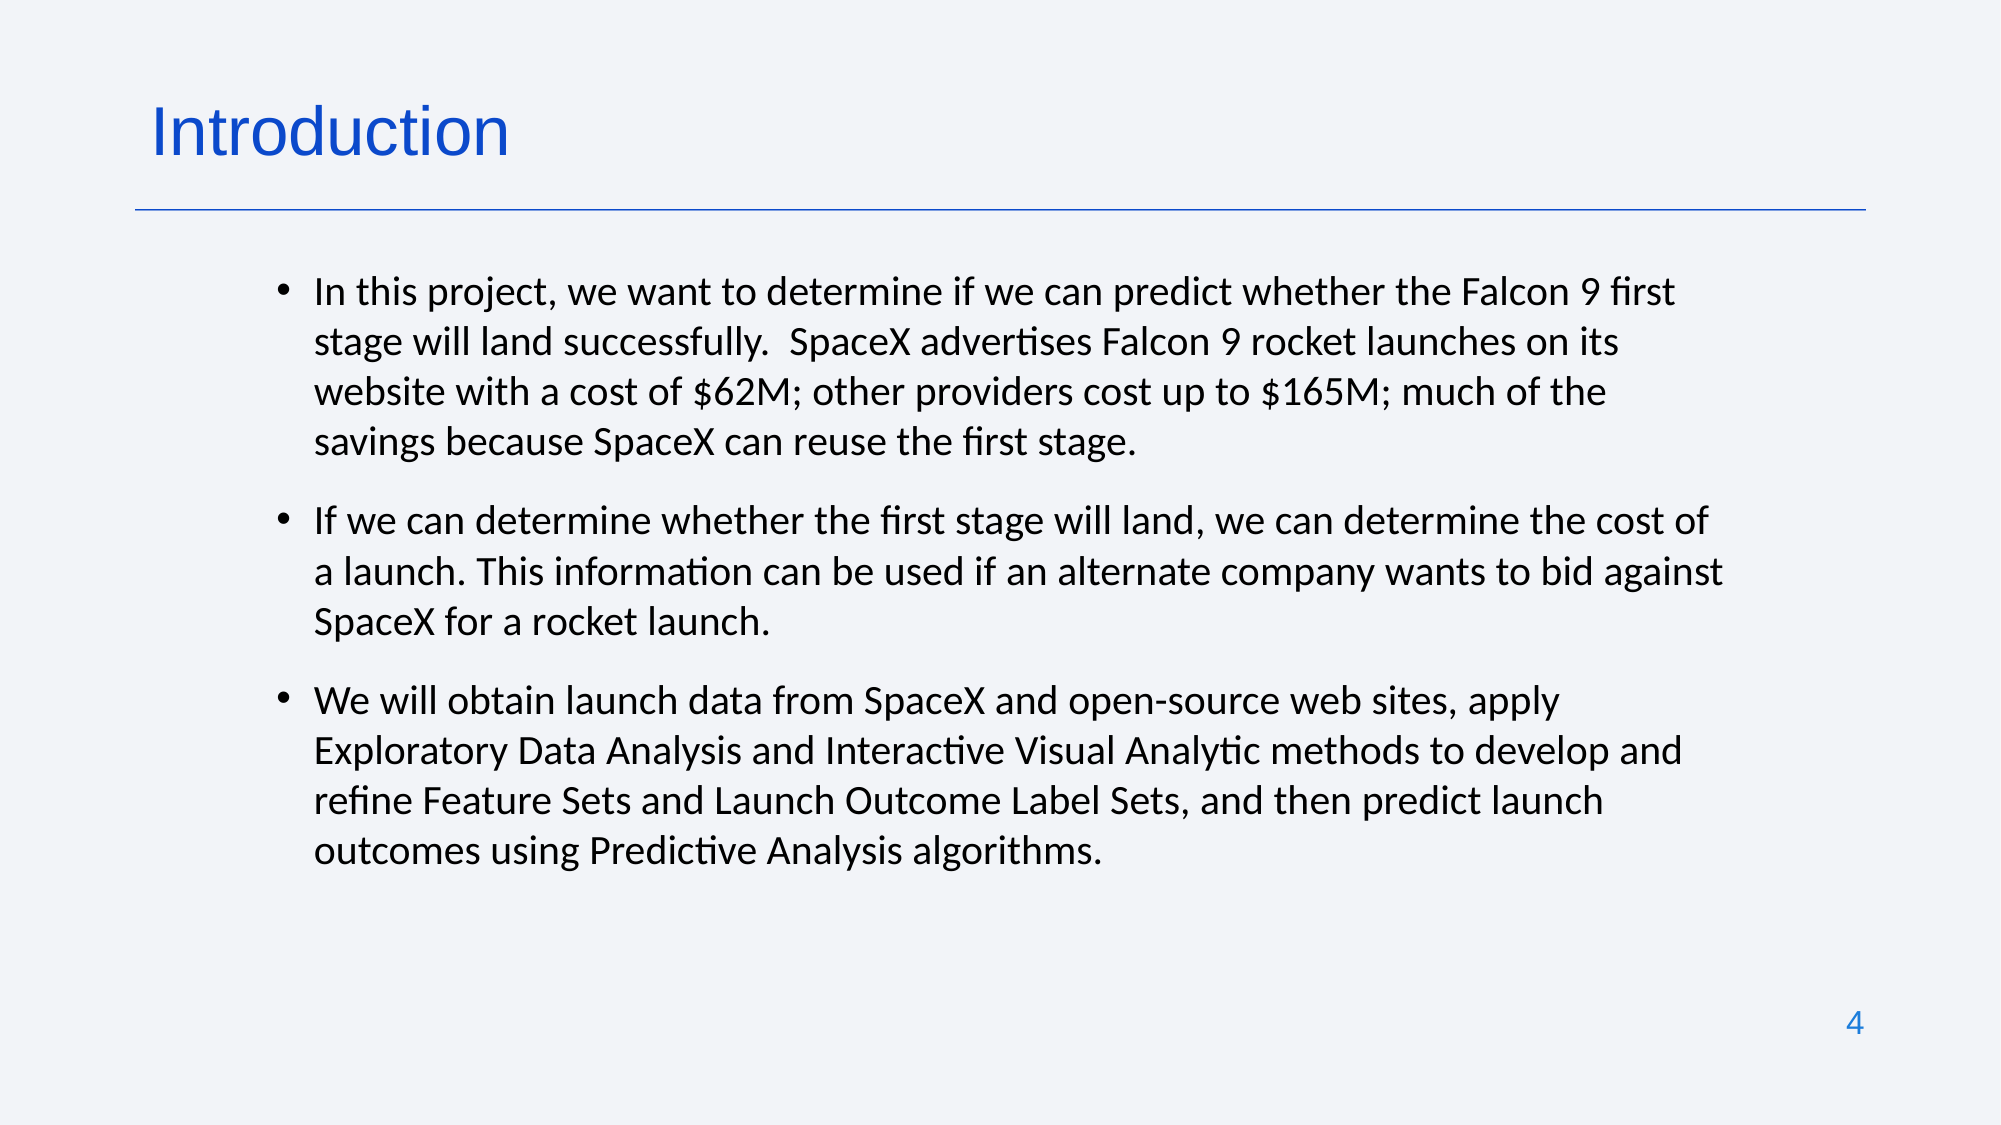

Introduction
In this project, we want to determine if we can predict whether the Falcon 9 first stage will land successfully.  SpaceX advertises Falcon 9 rocket launches on its website with a cost of $62M; other providers cost up to $165M; much of the savings because SpaceX can reuse the first stage.
If we can determine whether the first stage will land, we can determine the cost of a launch. This information can be used if an alternate company wants to bid against SpaceX for a rocket launch.
We will obtain launch data from SpaceX and open-source web sites, apply Exploratory Data Analysis and Interactive Visual Analytic methods to develop and refine Feature Sets and Launch Outcome Label Sets, and then predict launch outcomes using Predictive Analysis algorithms.

4